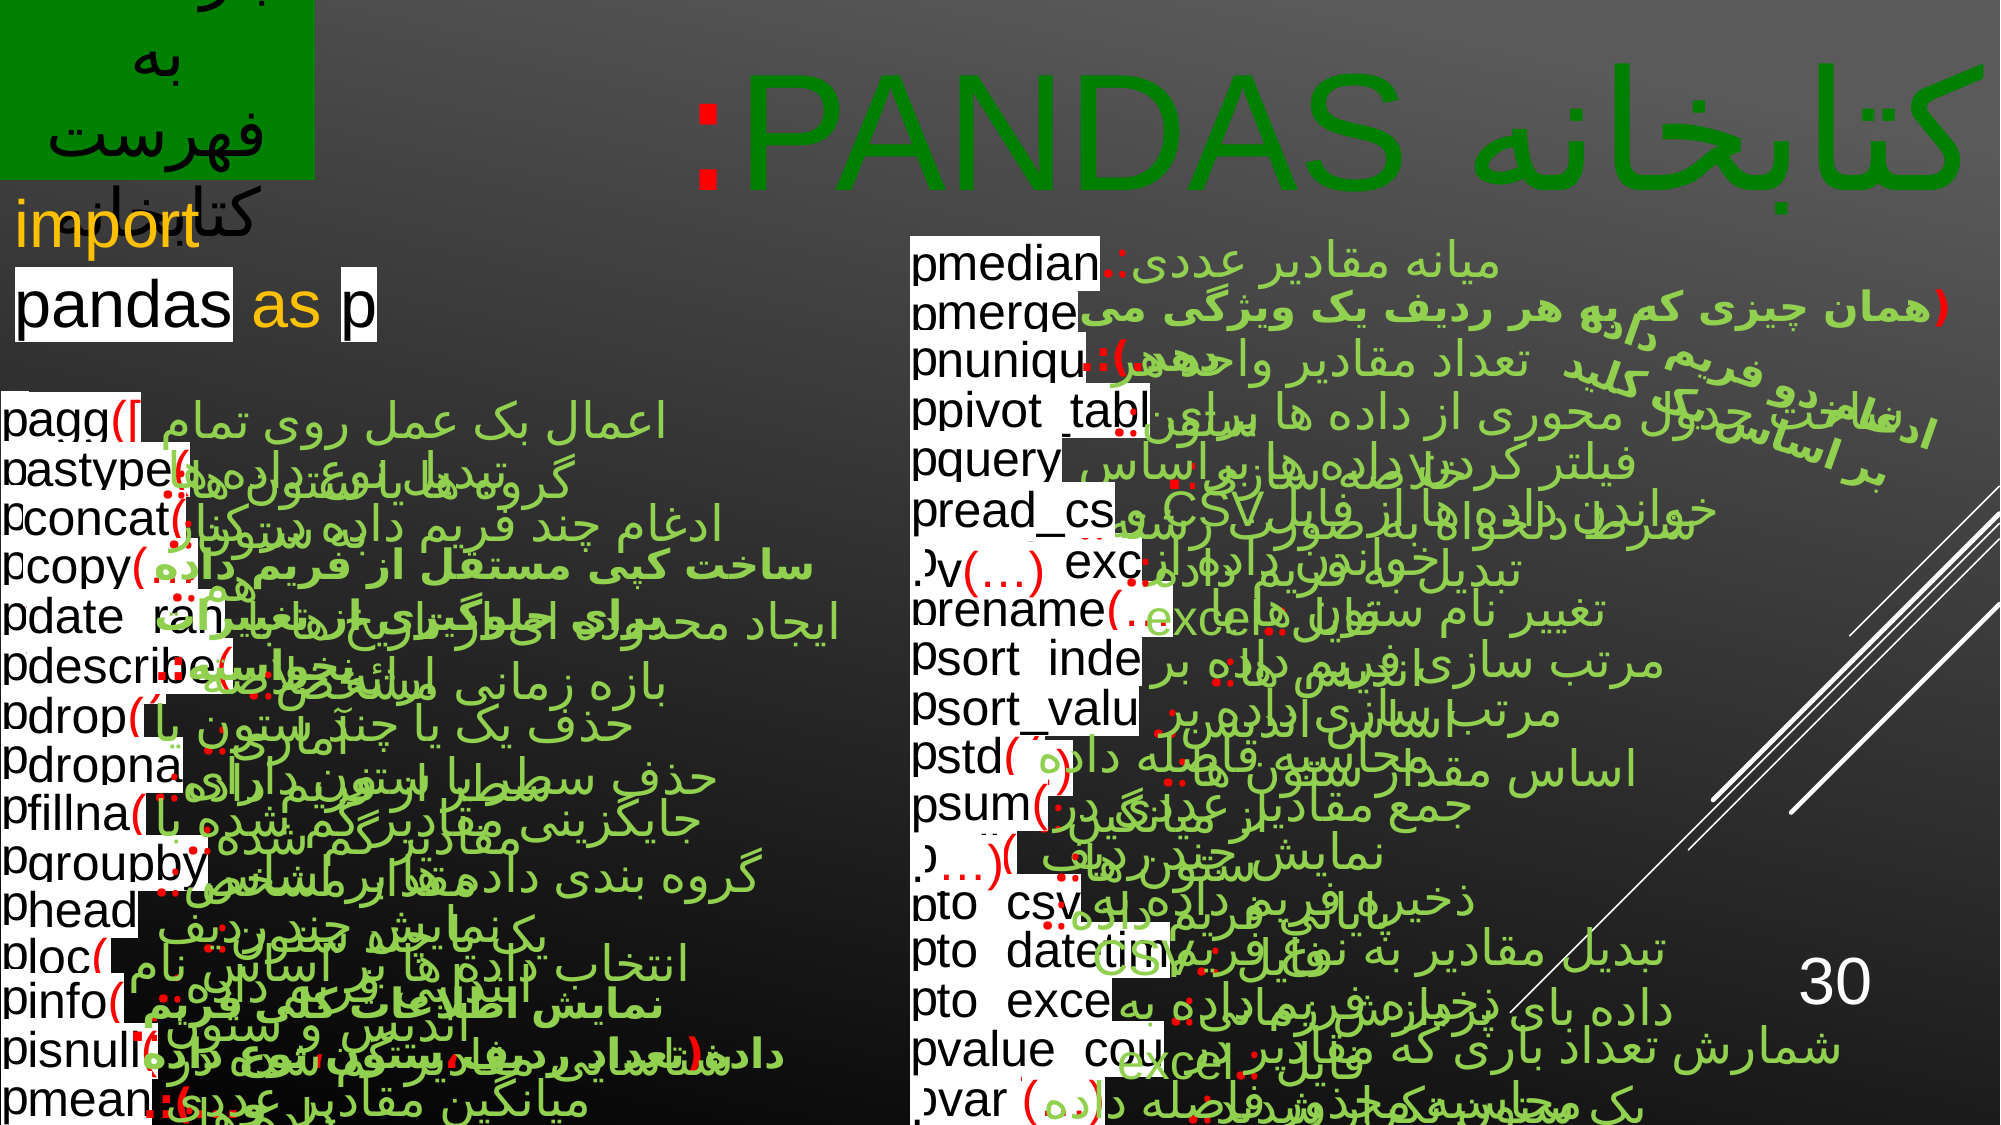

بازگشت به فهرست کتابخانه
# کتابخانه pandAS:
import pandas as p
میانه مقادیر عددی:.
median(…)
p.
merge(…)
(همان چیزی که به هر ردیف یک ویژگی می دهد.):.
p.
p.
تعداد مقادیر واحد هر ستون:.
nunique(…)
ادغام دو فریم داده بر اساس یک کلید
p.
pivot_table(…)
ساخت جدول محوری از داده ها برای خلاصه سازی:.
p.
agg([…])
اعمال بک عمل روی تمام گروه ها یا ستون ها:.
p.
query(…)
فیلتر کردن داده ها براساس شرط دلخواه به صورت رشته:.
p.
astype(…)
تبدیل نوع داده ها به ستون:.
p.
خواندن داده ها از فایلCSV و تبدیل به فریم داده:.
read_csv(…)
p.
concat(…)
ادغام چند فریم داده در کنار هم:.
خواندن داده از فایل:.excel
p.
read_excel(…)
p.
copy(…)
ساخت کپی مستقل از فریم داده برای جلوگیری از تغییرات نخواسته:.
p.
rename(…={…:…})
تغییر نام ستون ها یا اندیس ها:.
p.
date_range(…)
ایجاد محدوده ای از تاریخ ها با بازه زمانی مشخص:.
p.
sort_index(…)
مرتب سازی فریم داده بر اساس اندیس:.
p.
describe(…)
ارائه خلاصه آماری:.
p.
sort_values(…)
مرتب سازی داده بر اساس مقدار ستون ها:.
p.
drop(…)
حذف یک یا چند ستون یا سطر از فریم داده:.
p.
محاسبه فاصله داده از میانگین:.
std(…)
p.
dropna(…)
حذف سطر یا ستون دارای مقادیر گم شده:.
sum(…)
جمع مقادیر عددی در ستون ها:.
p.
p.
fillna(…)
جایگزینی مقادیر گم شده با مقدار مشخص:.
نمایش چند ردیف پایانی فریم داده:.
tail(…)
p.
p.
groupby(…)
گروه بندی داده ها بر اساس یک یا چند ستون:.
ذخیره فریم داده به فایل :.CSV
to_csv(…)
p.
p.
head(…)
نمایش چند ردیف ابتدایی فریم داده:.
تبدیل مقادیر به نوع فریم داده بای پردازش زمانی:.
p.
to_datetime(…)
p.
30
loc(…)
انتخاب داده ها بر اساس نام اندیس و ستون:.
p.
p.
to_excel(…)
info(…)
ذخیره فریم داده به فایل :.excel
نمایش اطلاعات کلی فریم داده(تعداد ردیف،ستون،نوع داده و...):.
شمارش تعداد باری که مقادیر در یک ستون تکرار شدند:.
p.
p.
value_counts(…)
isnull(…)
شناسایی مقادیر گم شده در داده ها:.
p.
p.
var (…)
mean(…)
میانگین مقادیر عددی در هر ستون:.
محاسبه مجذور فاصله داده ها تا میانگین:.